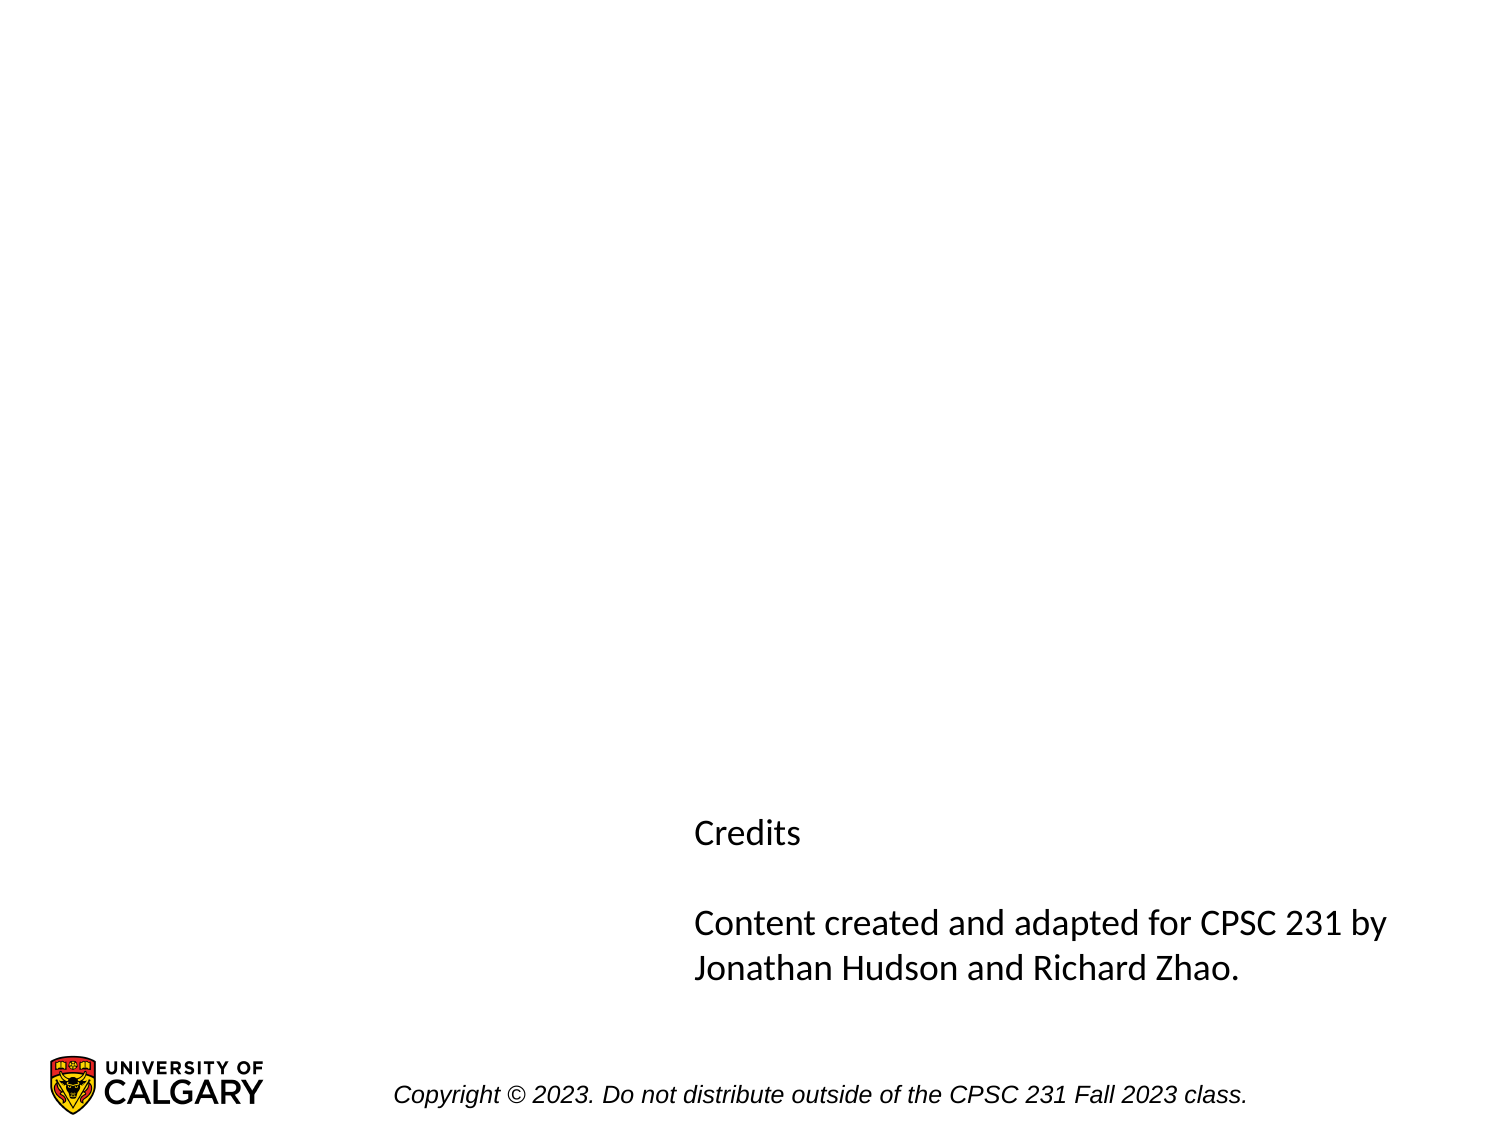

Credits

Content created and adapted for CPSC 231 by Jonathan Hudson and Richard Zhao.